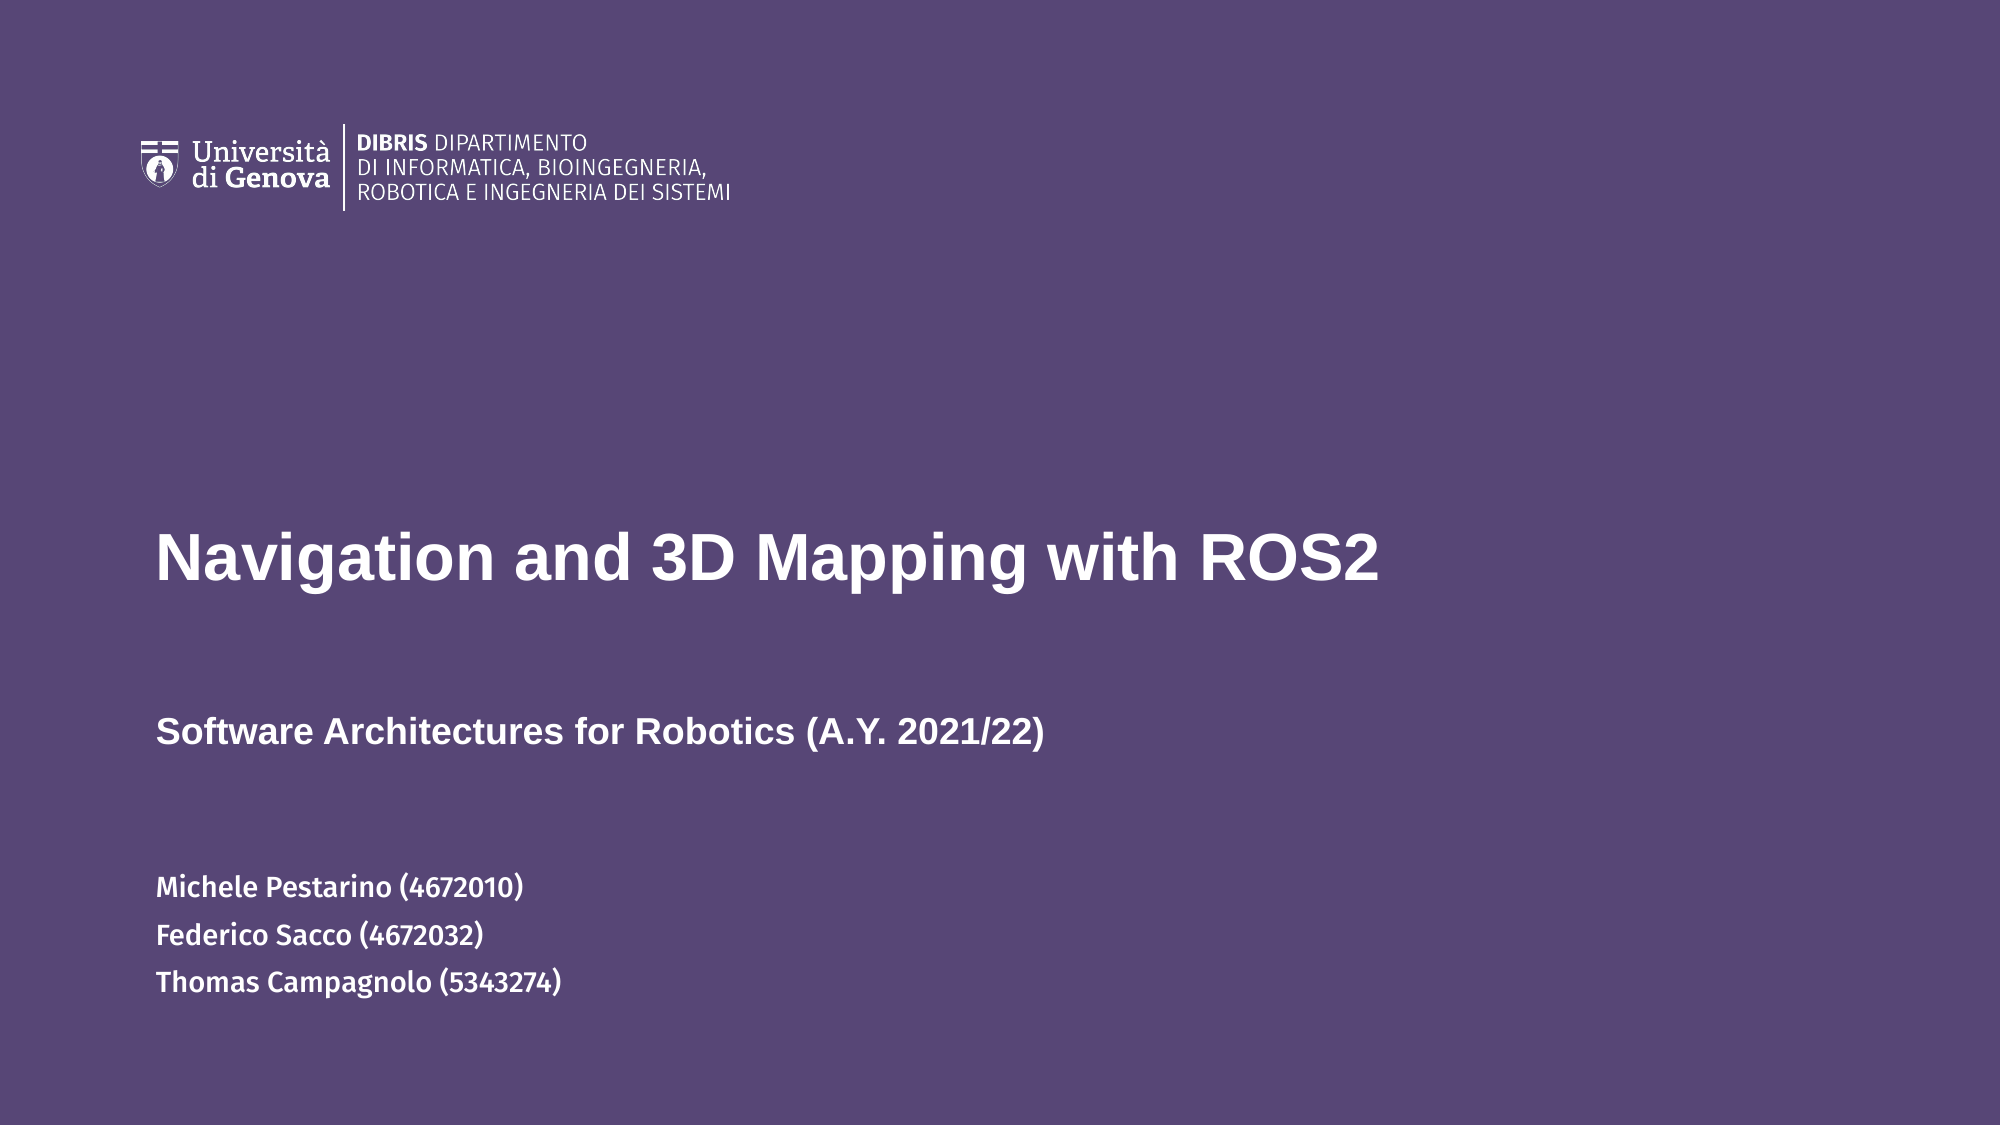

# Navigation and 3D Mapping with ROS2
Software Architectures for Robotics (A.Y. 2021/22)
Michele Pestarino (4672010)
Federico Sacco (4672032)
Thomas Campagnolo (5343274)